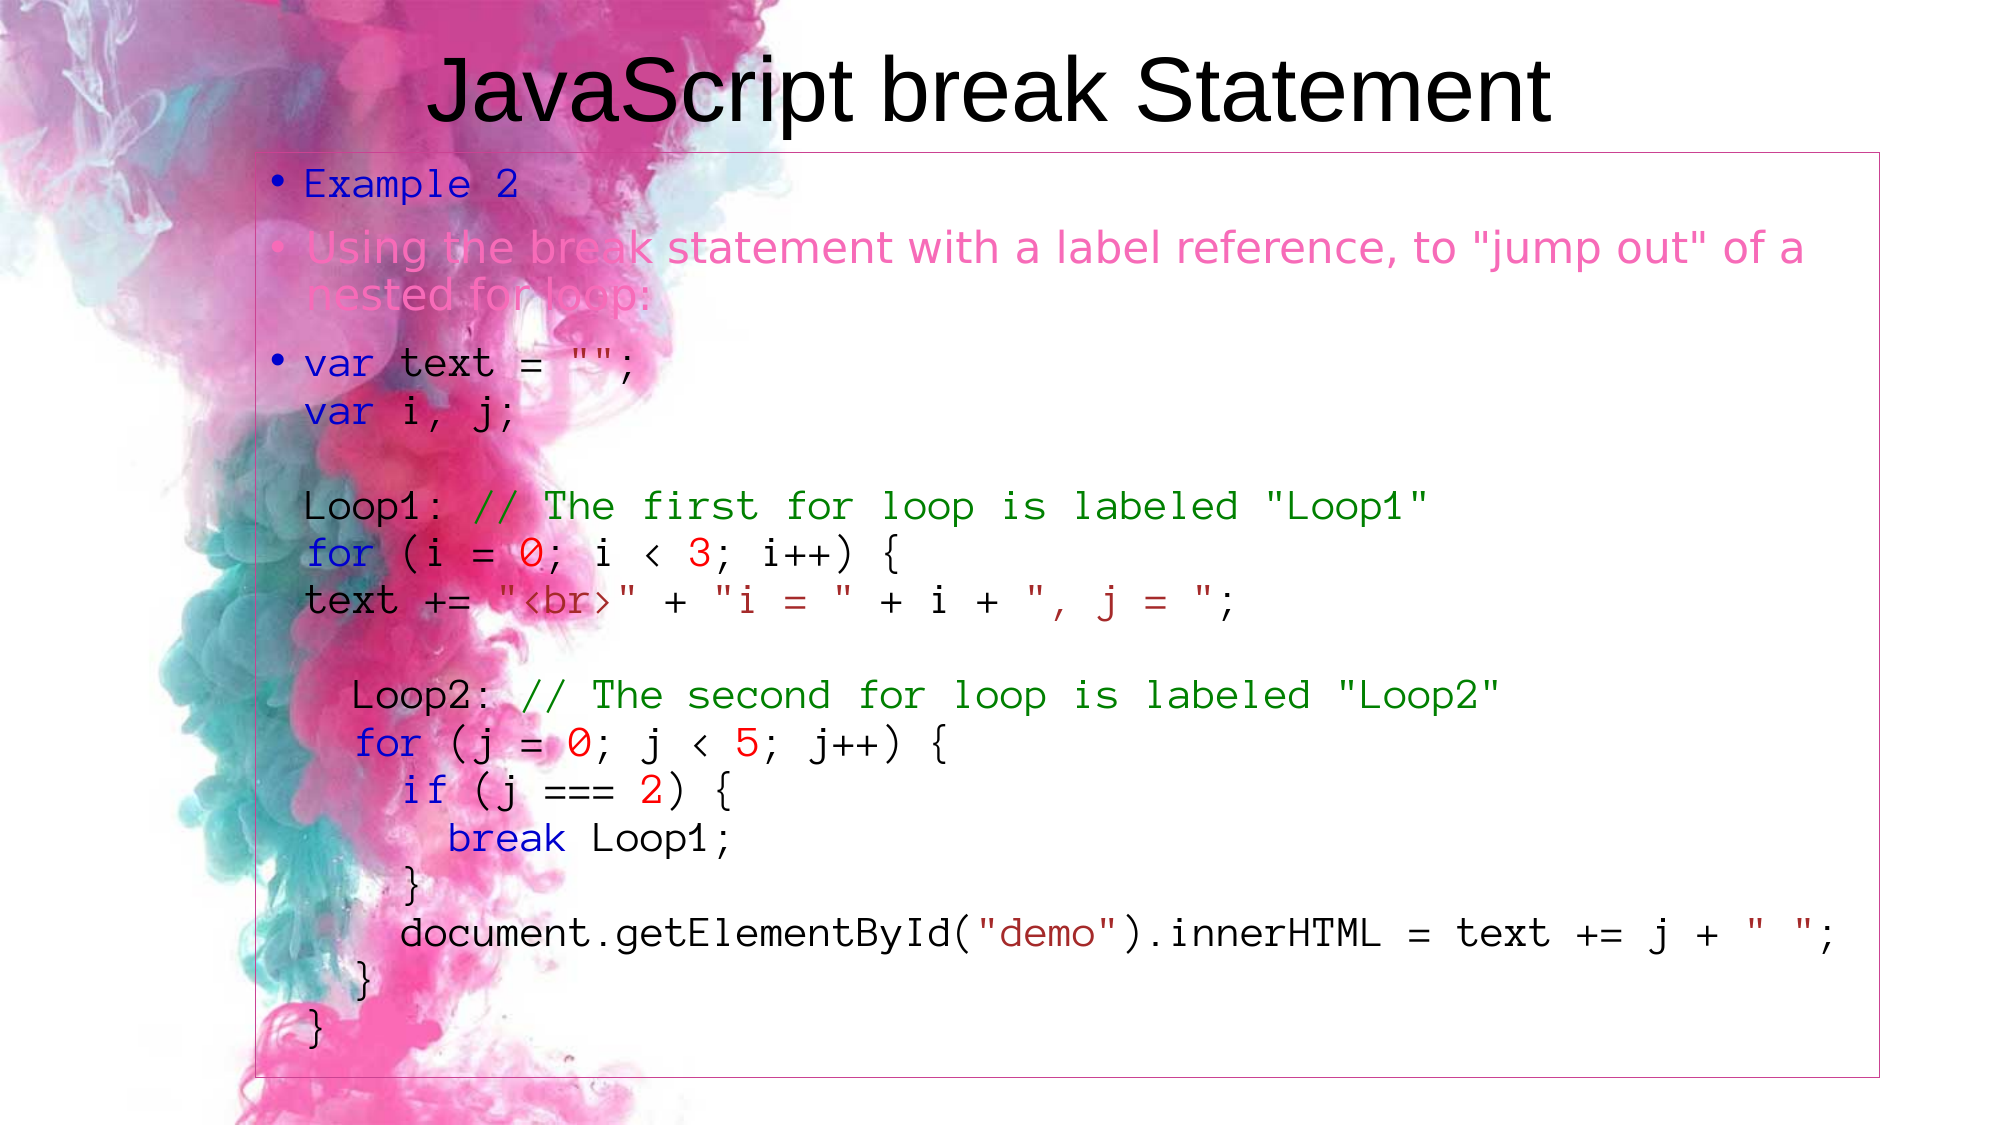

# JavaScript break Statement
Example 2
Using the break statement with a label reference, to "jump out" of a nested for loop:
var text = "";
var i, j;
Loop1: // The first for loop is labeled "Loop1"
for (i = 0; i < 3; i++) {
text += "<br>" + "i = " + i + ", j = ";
  Loop2: // The second for loop is labeled "Loop2"
  for (j = 0; j < 5; j++) {
    if (j === 2) {
      break Loop1;
    }
    document.getElementById("demo").innerHTML = text += j + " ";
  }
}